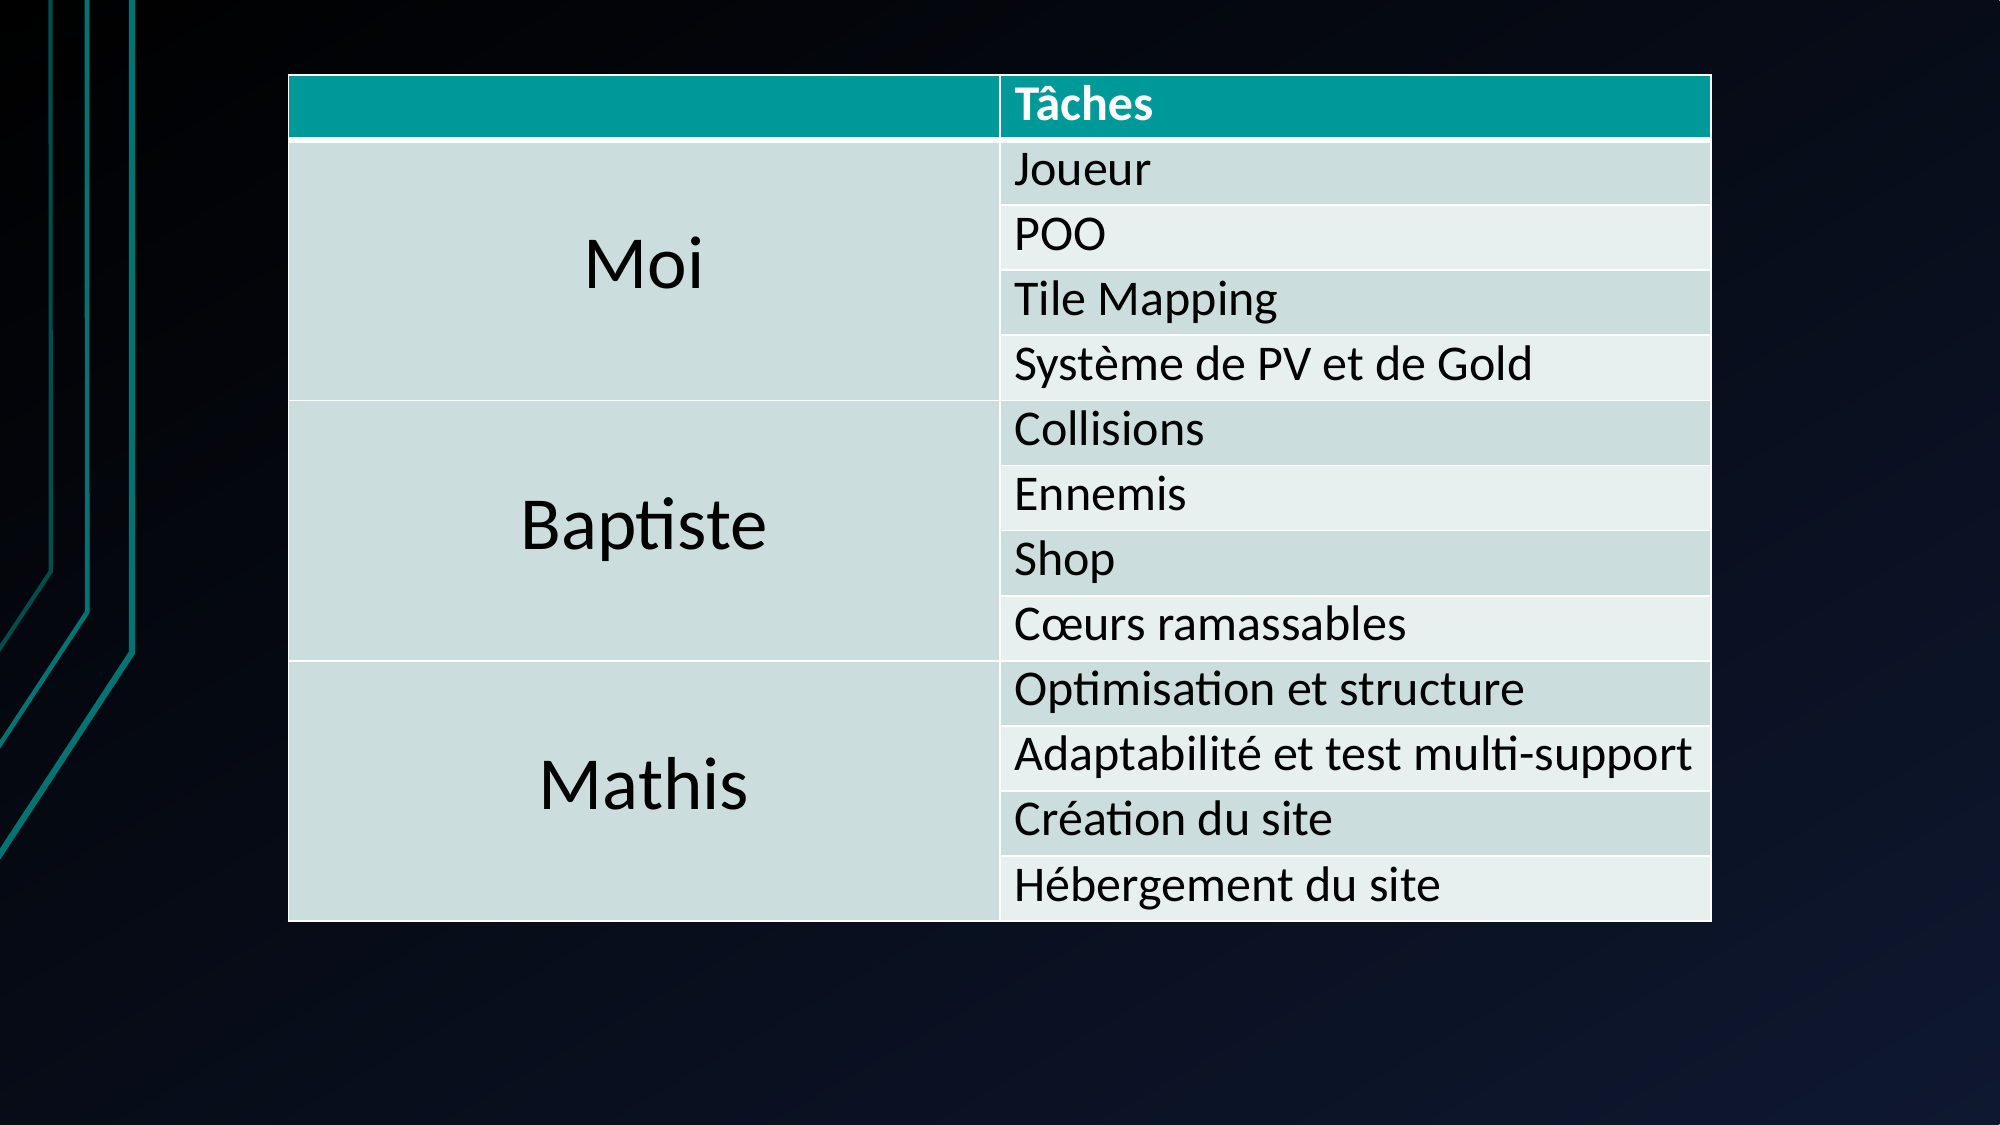

|  | Tâches |
| --- | --- |
| Moi | Joueur |
|  | POO |
|  | Tile Mapping |
|  | Système de PV et de Gold |
| Baptiste | Collisions |
|  | Ennemis |
|  | Shop |
|  | Cœurs ramassables |
| Mathis | Optimisation et structure |
|  | Adaptabilité et test multi-support |
|  | Création du site |
|  | Hébergement du site |